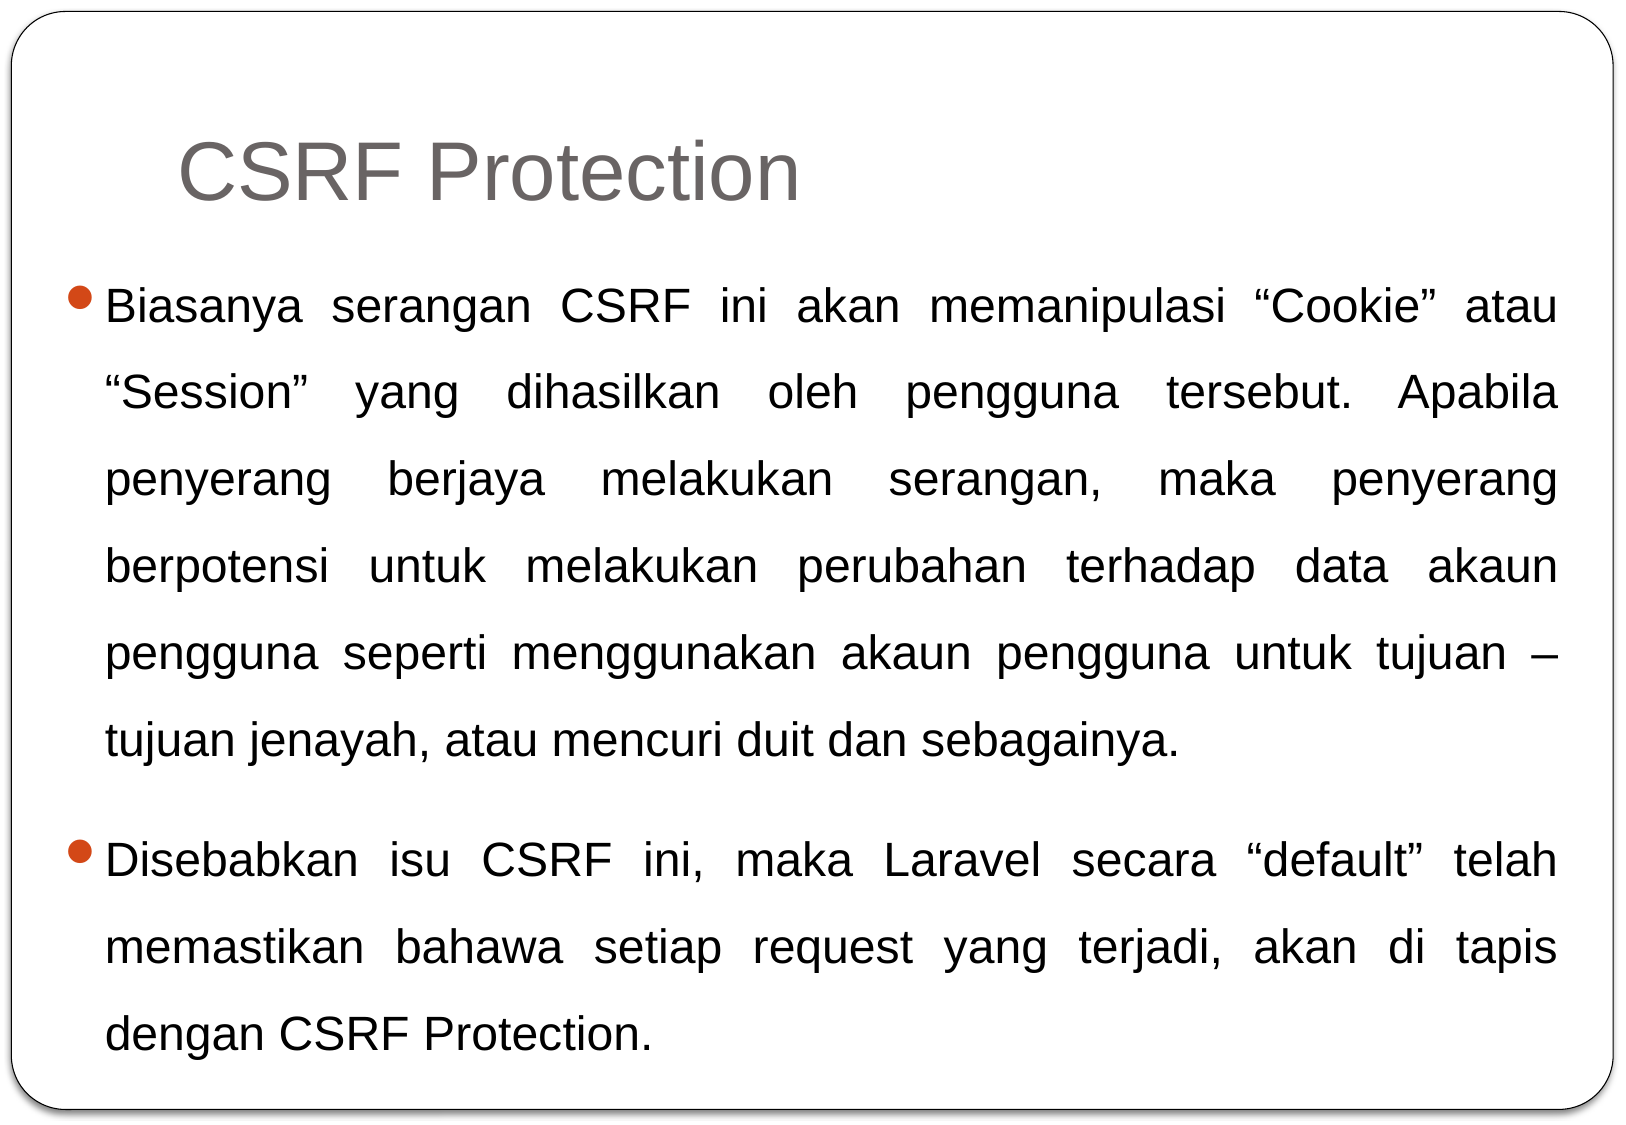

# CSRF Protection
Biasanya serangan CSRF ini akan memanipulasi “Cookie” atau “Session” yang dihasilkan oleh pengguna tersebut. Apabila penyerang berjaya melakukan serangan, maka penyerang berpotensi untuk melakukan perubahan terhadap data akaun pengguna seperti menggunakan akaun pengguna untuk tujuan – tujuan jenayah, atau mencuri duit dan sebagainya.
Disebabkan isu CSRF ini, maka Laravel secara “default” telah memastikan bahawa setiap request yang terjadi, akan di tapis dengan CSRF Protection.